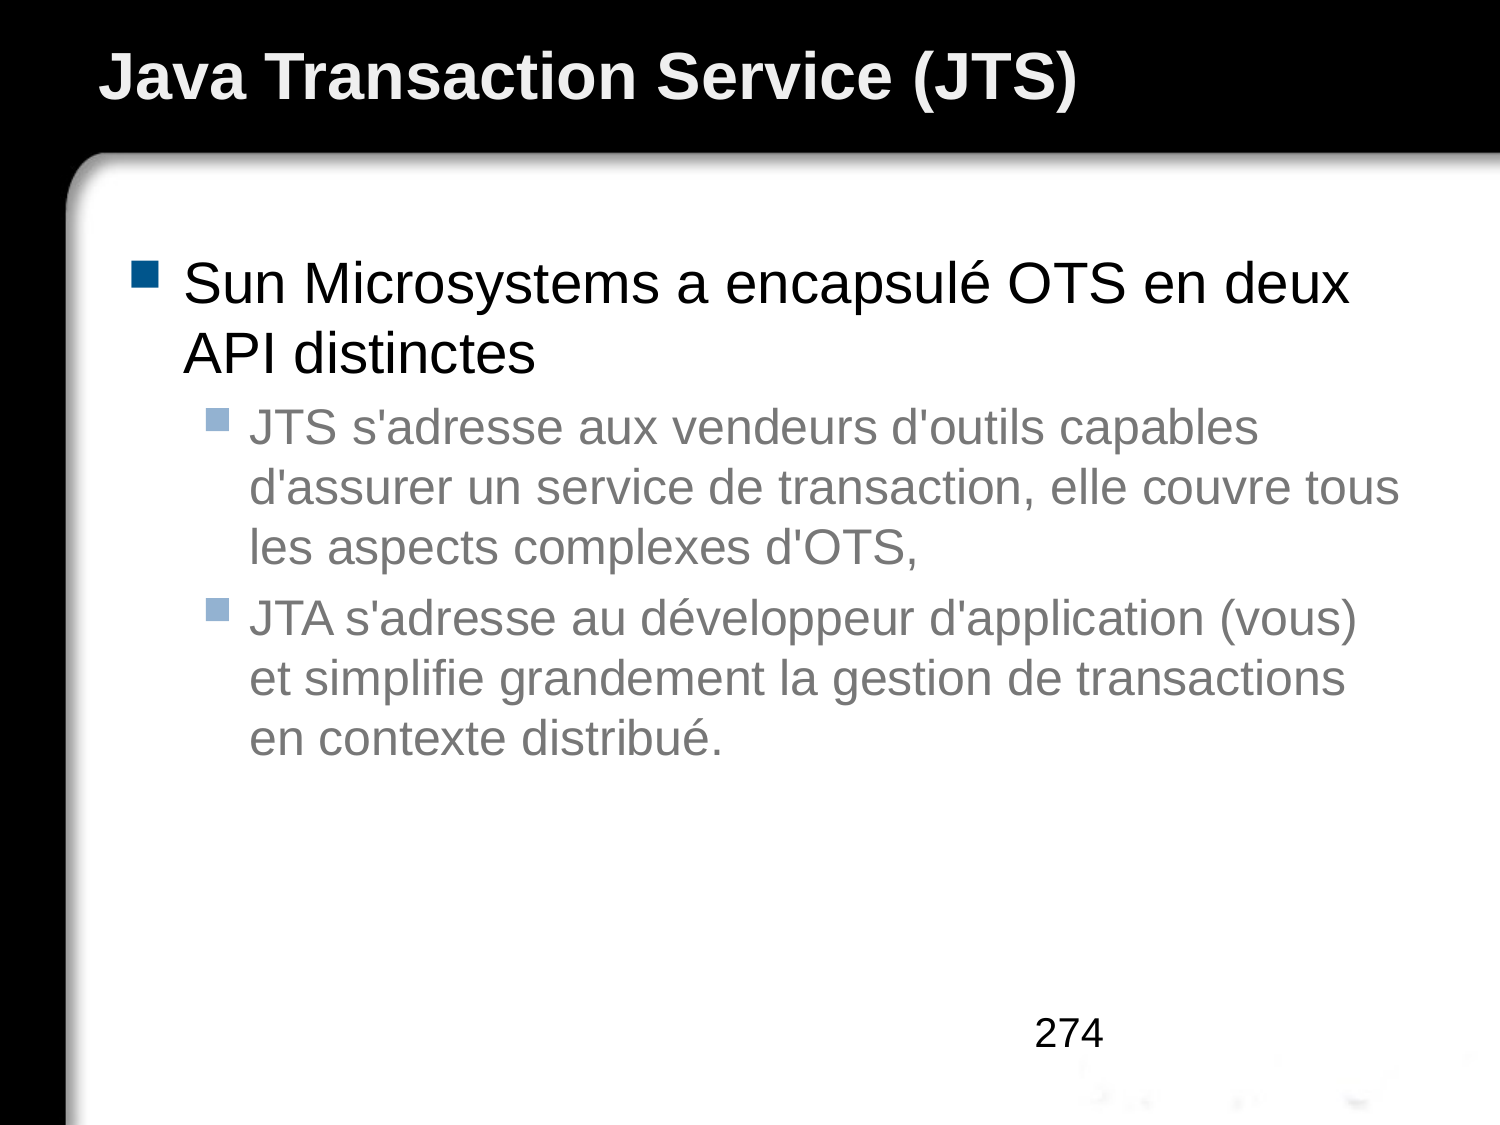

# Java Transaction Service (JTS)
Sun Microsystems a encapsulé OTS en deux API distinctes
JTS s'adresse aux vendeurs d'outils capables d'assurer un service de transaction, elle couvre tous les aspects complexes d'OTS,
JTA s'adresse au développeur d'application (vous) et simplifie grandement la gestion de transactions en contexte distribué.